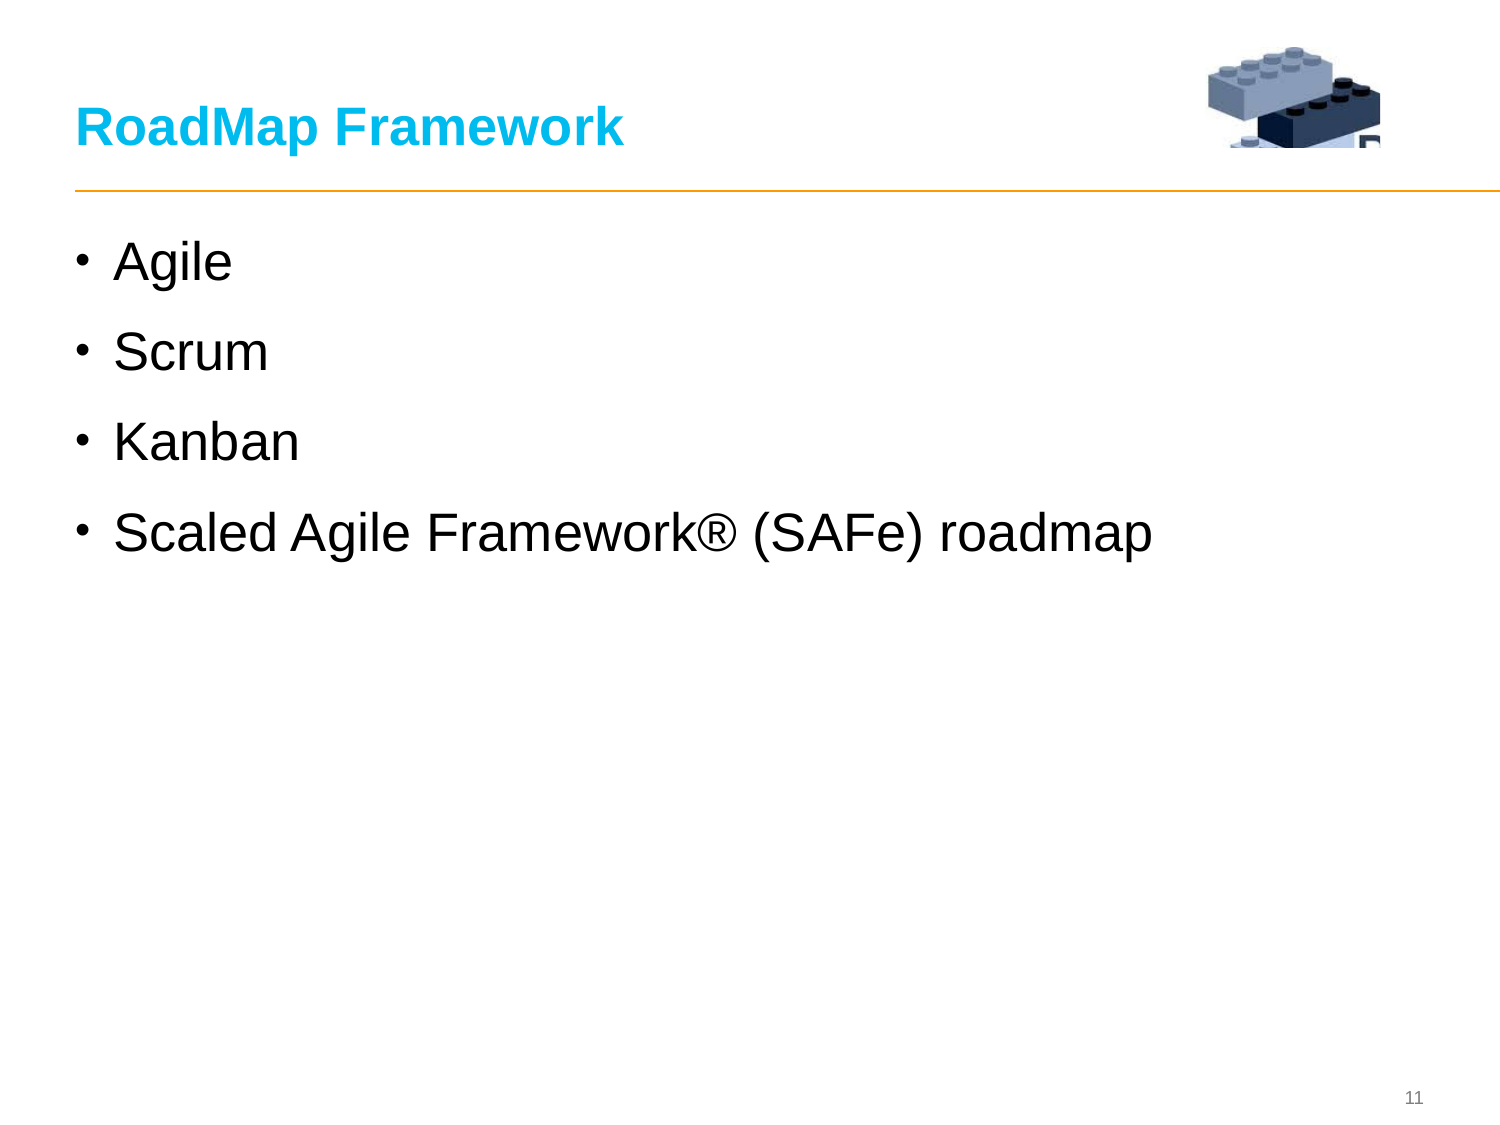

# RoadMap Framework
Agile
Scrum
Kanban
Scaled Agile Framework® (SAFe) roadmap